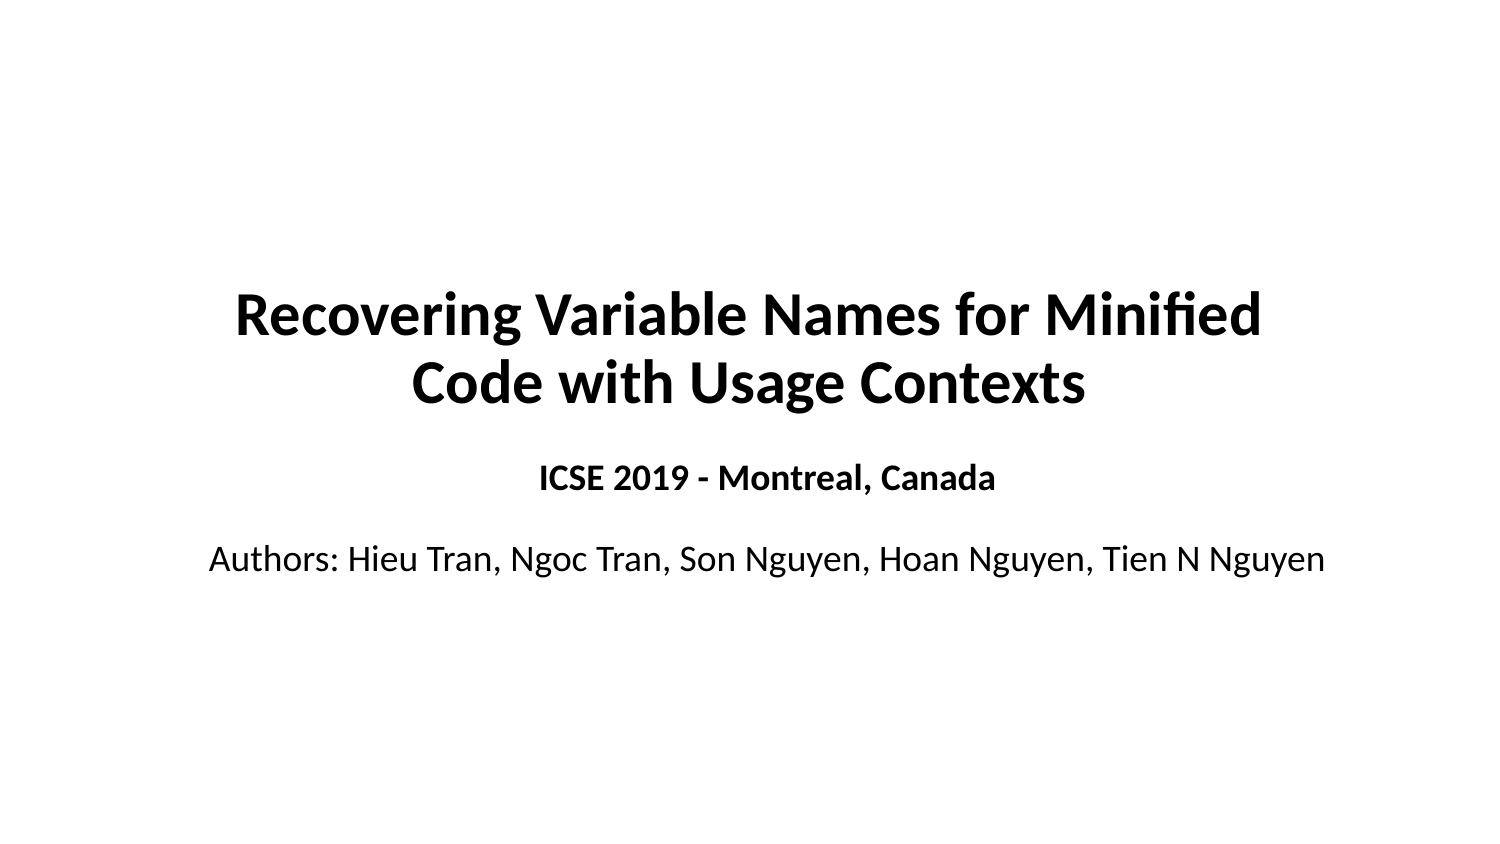

# Recovering Variable Names for Minified Code with Usage Contexts
ICSE 2019 - Montreal, Canada

Authors: Hieu Tran, Ngoc Tran, Son Nguyen, Hoan Nguyen, Tien N Nguyen